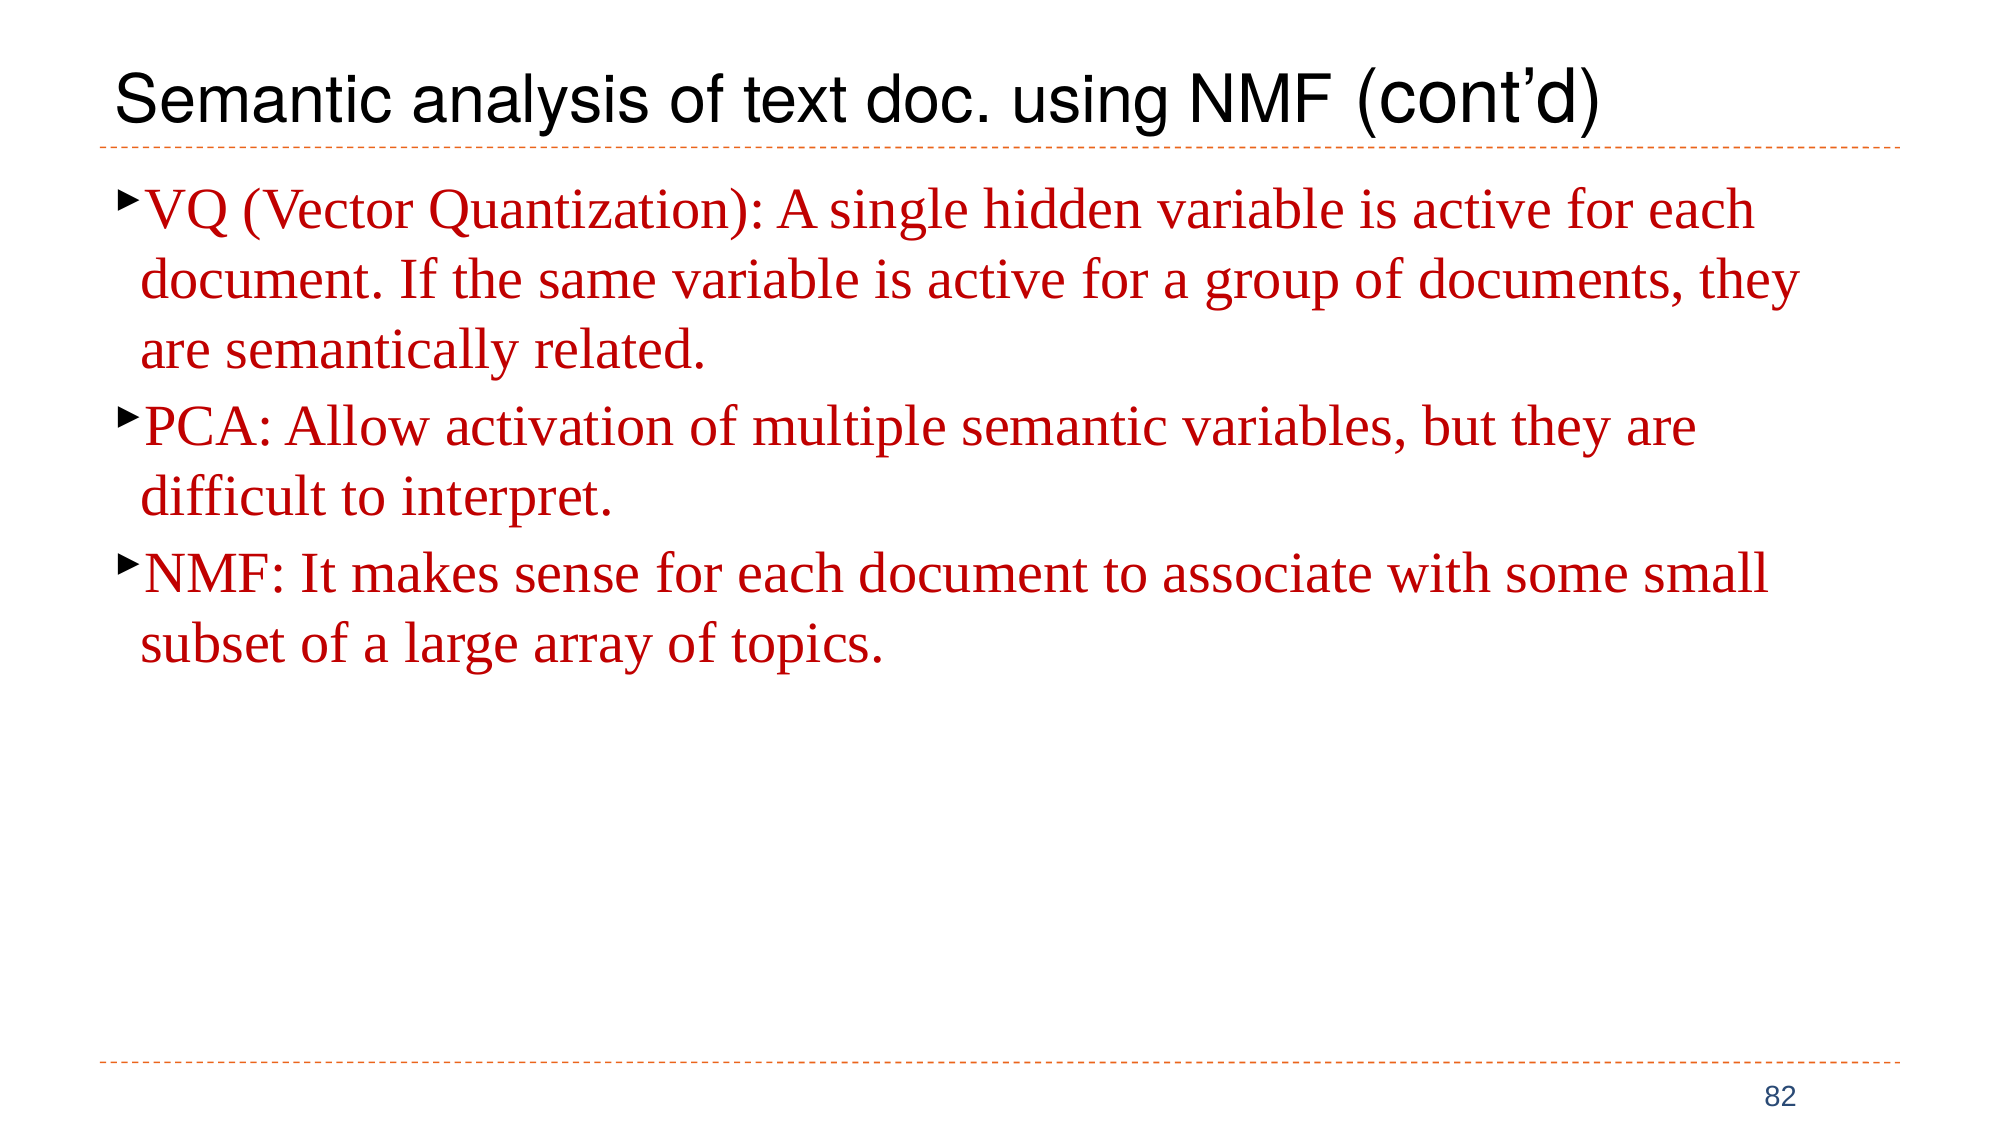

# Semantic analysis of text doc. using NMF (cont’d)
VQ (Vector Quantization): A single hidden variable is active for each document. If the same variable is active for a group of documents, they are semantically related.
PCA: Allow activation of multiple semantic variables, but they are difficult to interpret.
NMF: It makes sense for each document to associate with some small subset of a large array of topics.